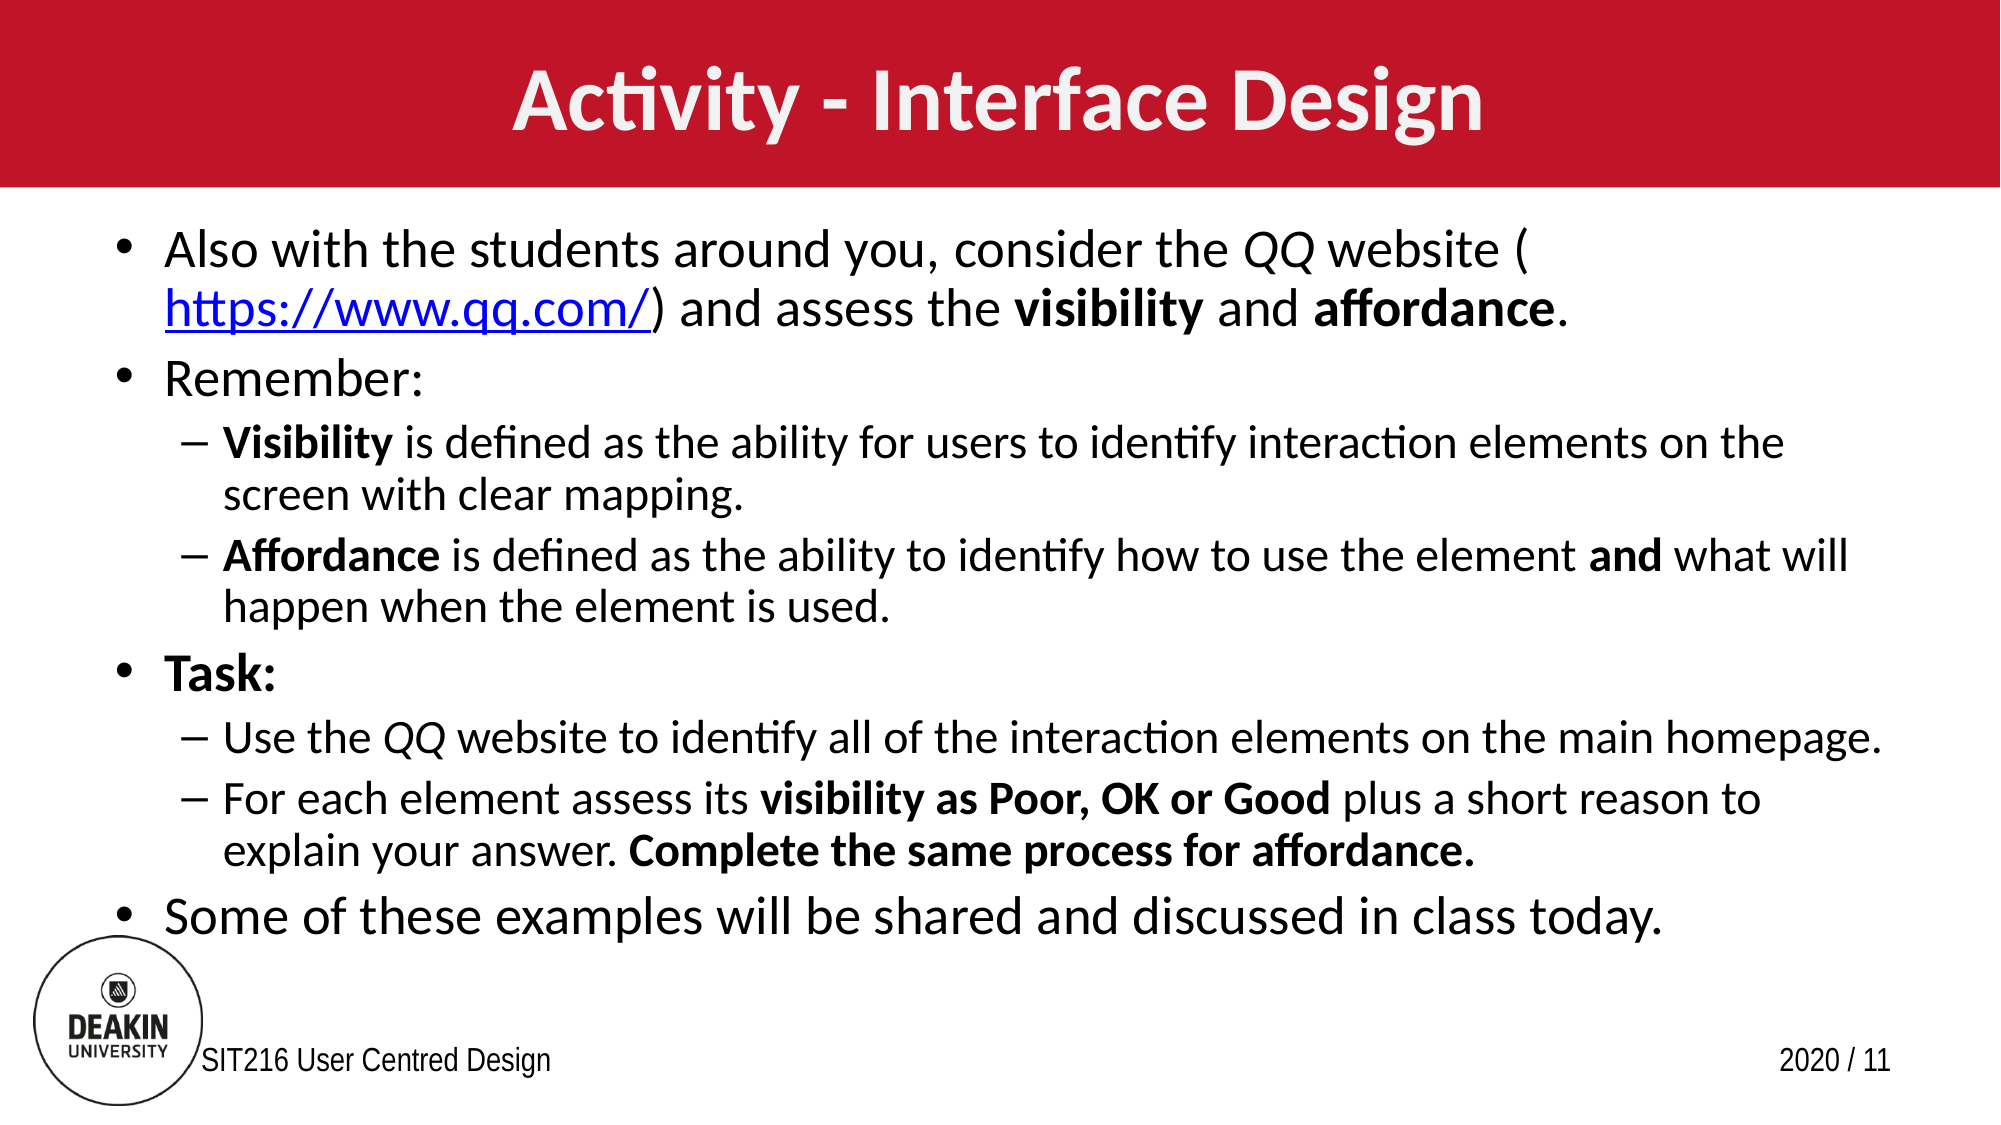

# Activity - Interface Design
Also with the students around you, consider the QQ website (https://www.qq.com/) and assess the visibility and affordance.
Remember:
Visibility is defined as the ability for users to identify interaction elements on the screen with clear mapping.
Affordance is defined as the ability to identify how to use the element and what will happen when the element is used.
Task:
Use the QQ website to identify all of the interaction elements on the main homepage.
For each element assess its visibility as Poor, OK or Good plus a short reason to explain your answer. Complete the same process for affordance.
Some of these examples will be shared and discussed in class today.